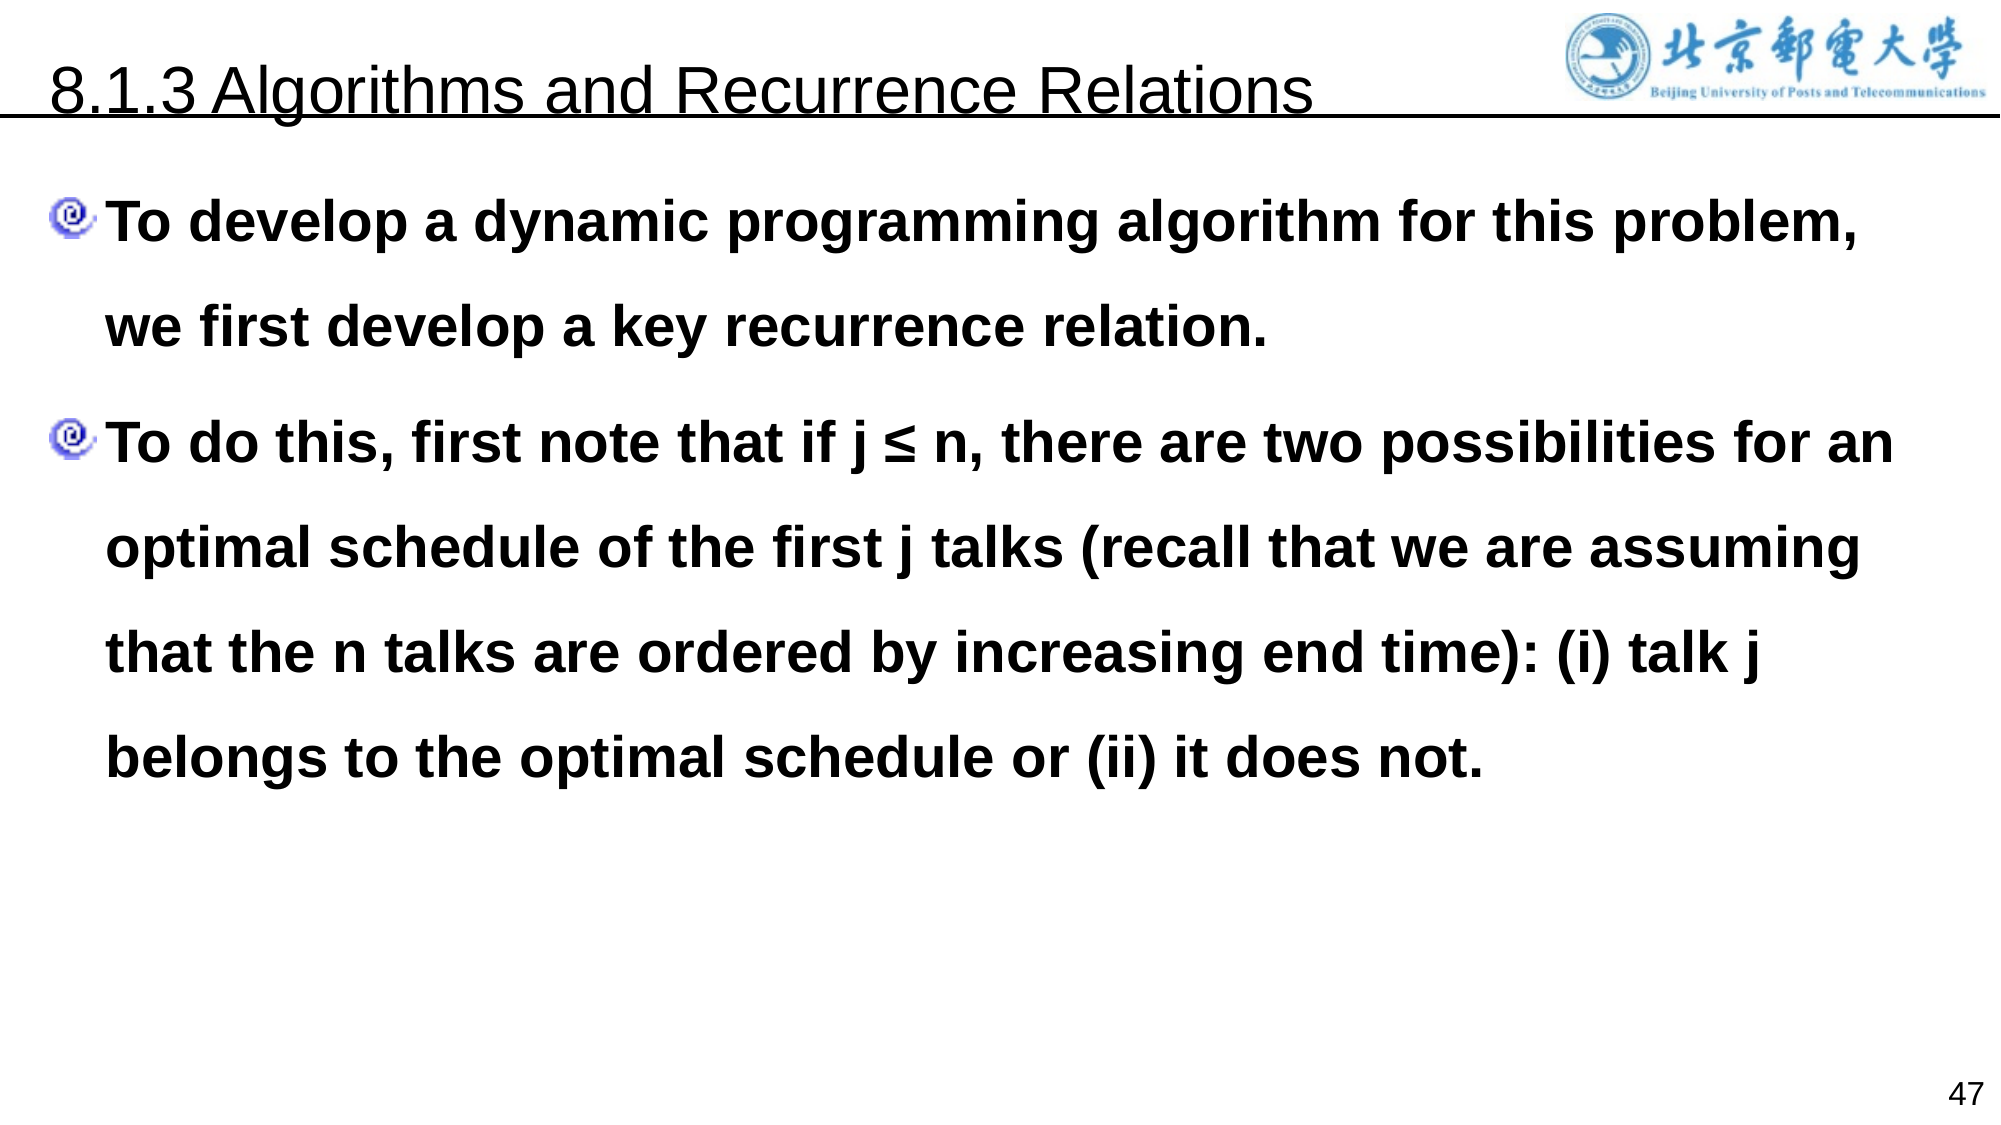

8.1.3 Algorithms and Recurrence Relations
To develop a dynamic programming algorithm for this problem, we first develop a key recurrence relation.
To do this, first note that if j ≤ n, there are two possibilities for an optimal schedule of the first j talks (recall that we are assuming that the n talks are ordered by increasing end time): (i) talk j belongs to the optimal schedule or (ii) it does not.